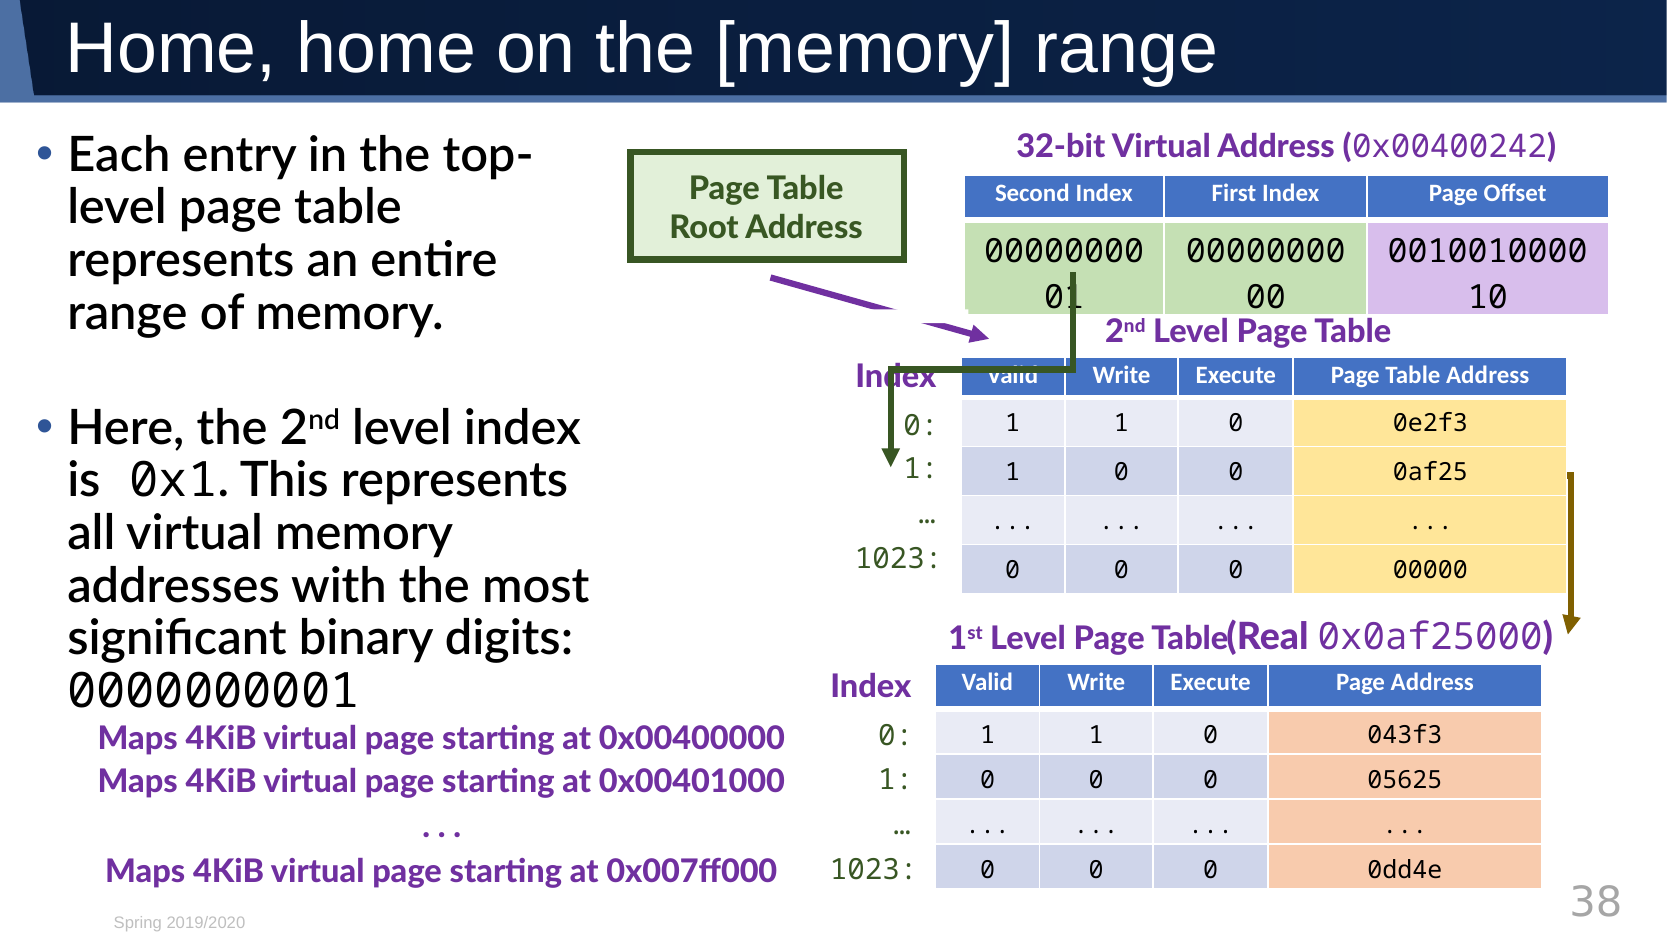

# Home, home on the [memory] range
32-bit Virtual Address (0x00400242)
Each entry in the top-level page table represents an entire range of memory.
Here, the 2nd level index is 0x1. This represents all virtual memory addresses with the most significant binary digits: 0000000001

Page Table
Root Address
| Second Index | First Index | Page Offset |
| --- | --- | --- |
| 0000000001 | 0000000000 | 001001000010 |

2nd Level Page Table

Index
| Valid | Write | Execute | Page Table Address |
| --- | --- | --- | --- |
| 1 | 1 | 0 | 0e2f3 |
| 1 | 0 | 0 | 0af25 |
| ... | ... | ... | ... |
| 0 | 0 | 0 | 00000 |
0:
1:
…:
1023:
 (Real 0x0af25000)
1st Level Page Table
Index
| Valid | Write | Execute | Page Address |
| --- | --- | --- | --- |
| 1 | 1 | 0 | 043f3 |
| 0 | 0 | 0 | 05625 |
| ... | ... | ... | ... |
| 0 | 0 | 0 | 0dd4e |
0:
Maps 4KiB virtual page starting at 0x00400000
Maps 4KiB virtual page starting at 0x00401000
1:
. . .
…:
Maps 4KiB virtual page starting at 0x007ff000
1023:
Spring 2019/2020